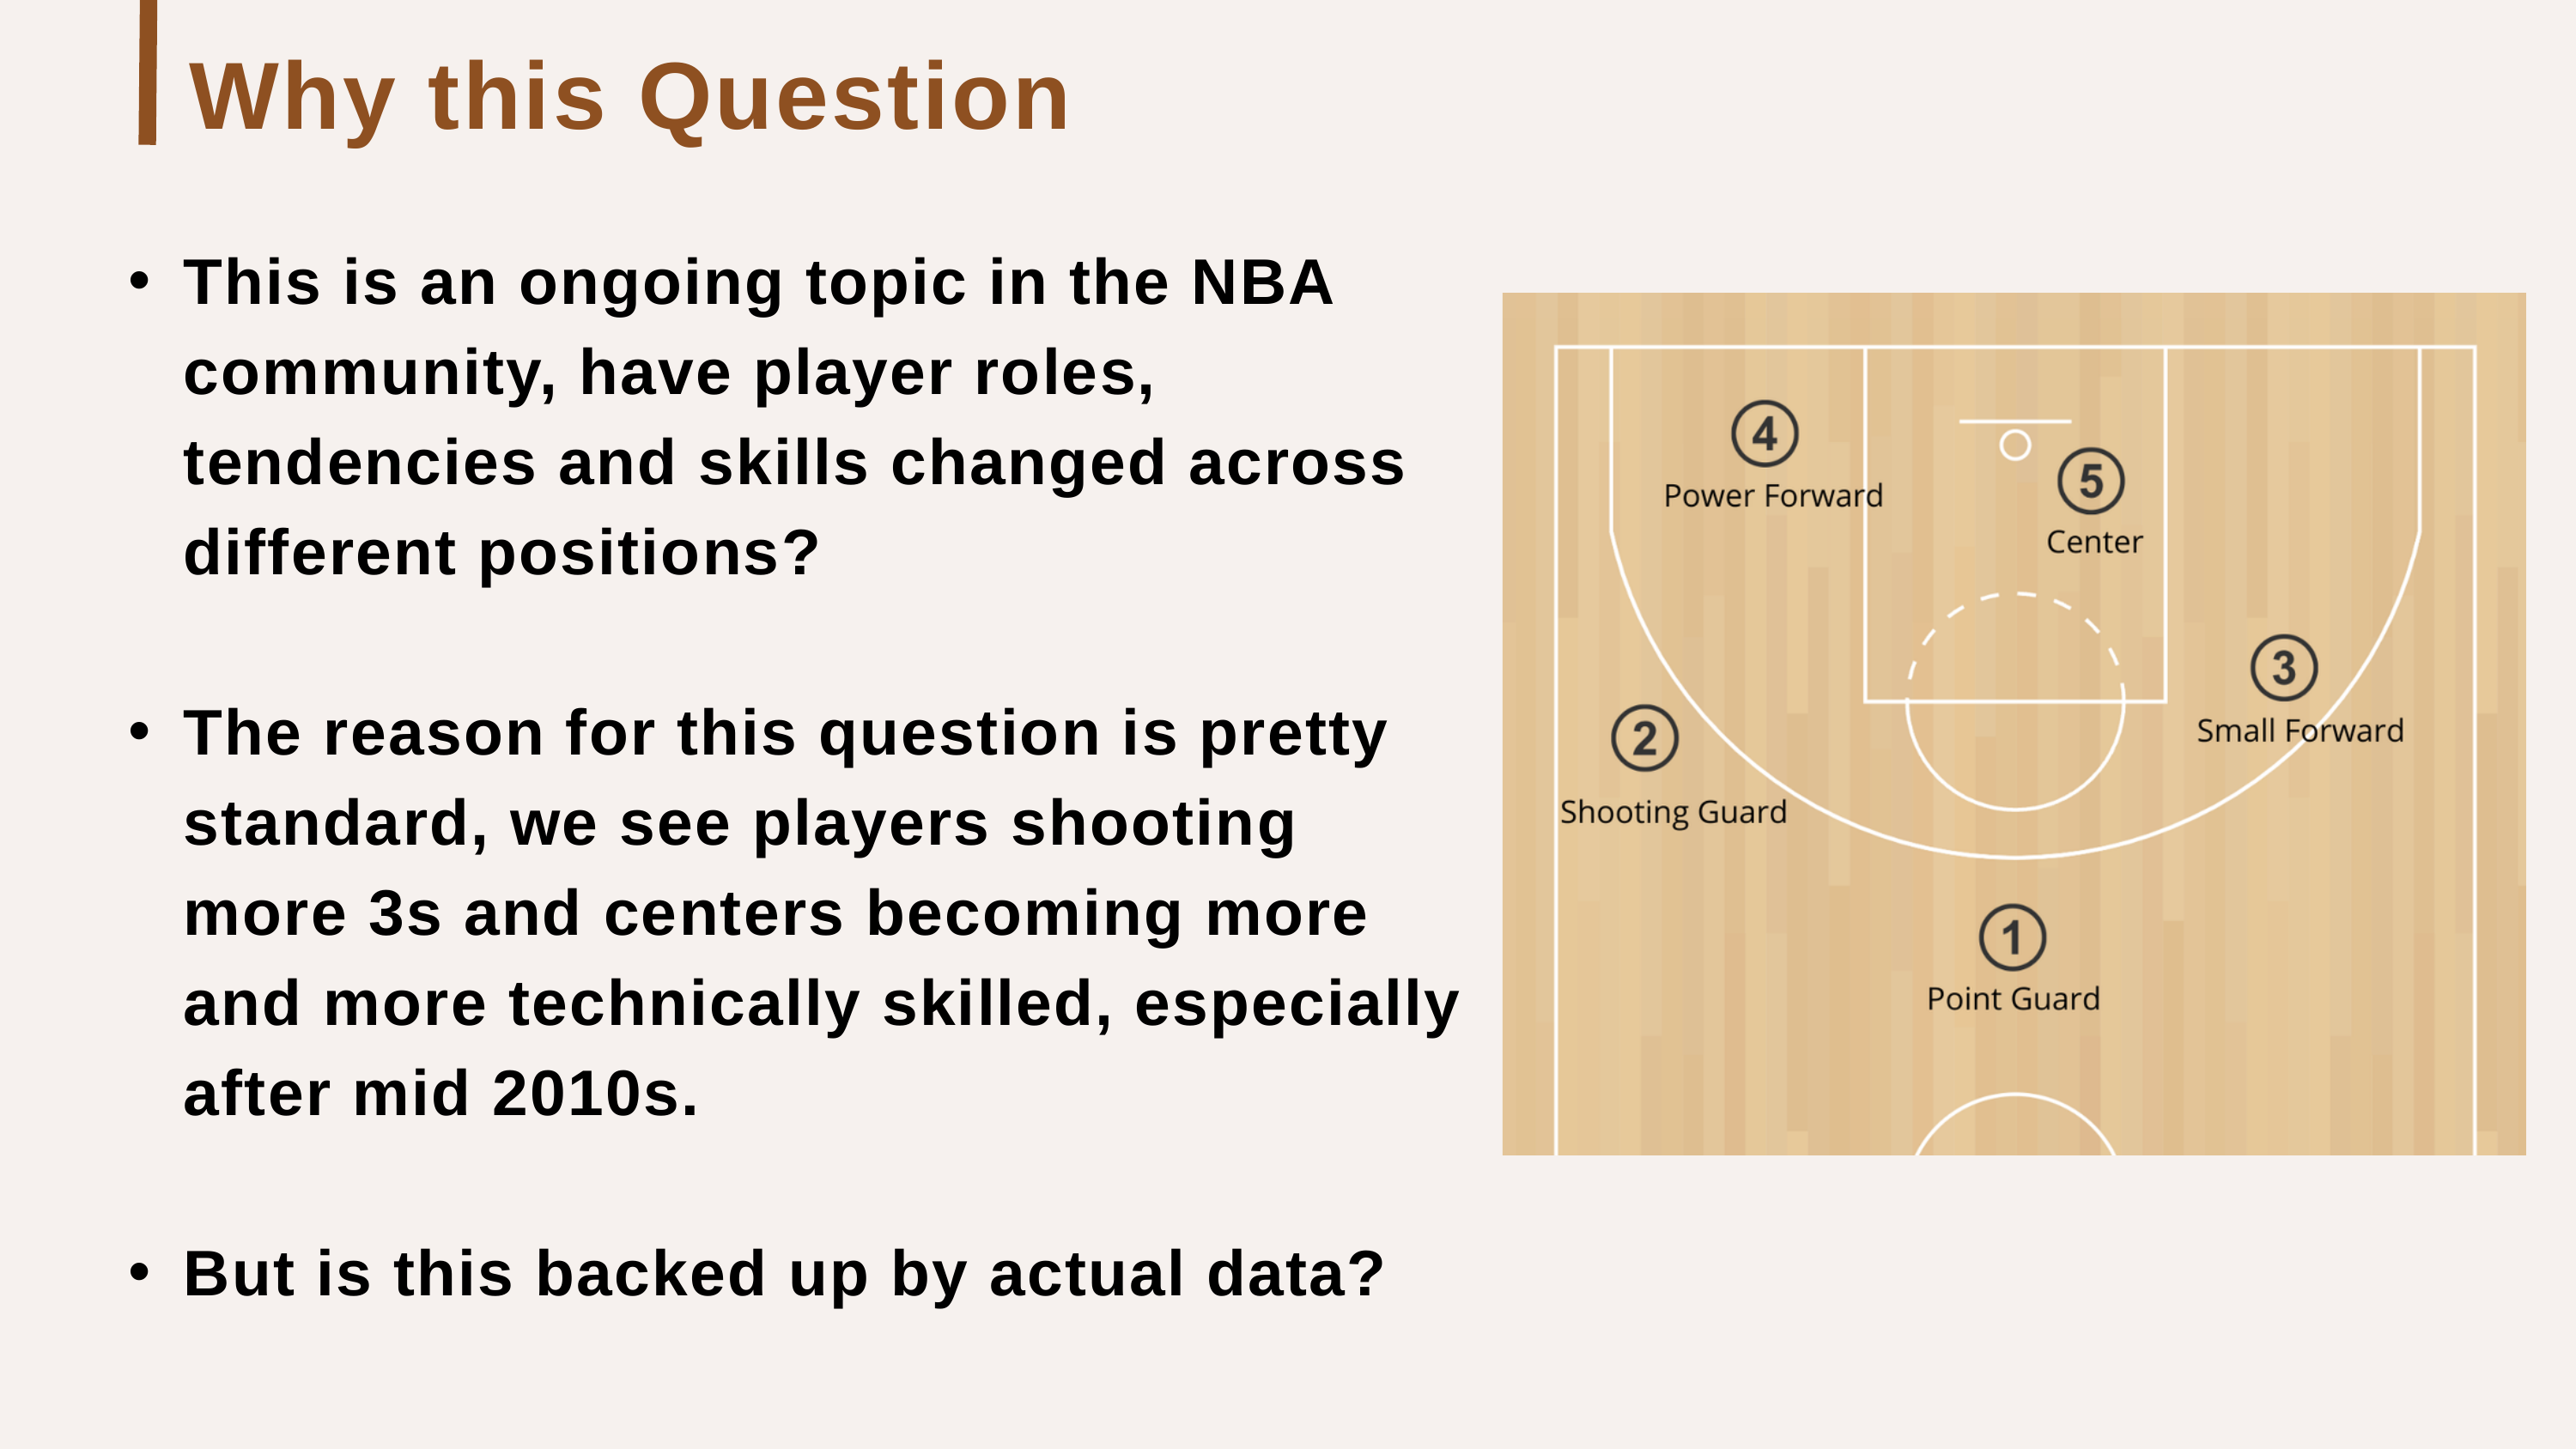

Why this Question
This is an ongoing topic in the NBA community, have player roles, tendencies and skills changed across different positions?

The reason for this question is pretty standard, we see players shooting more 3s and centers becoming more and more technically skilled, especially after mid 2010s.

But is this backed up by actual data?